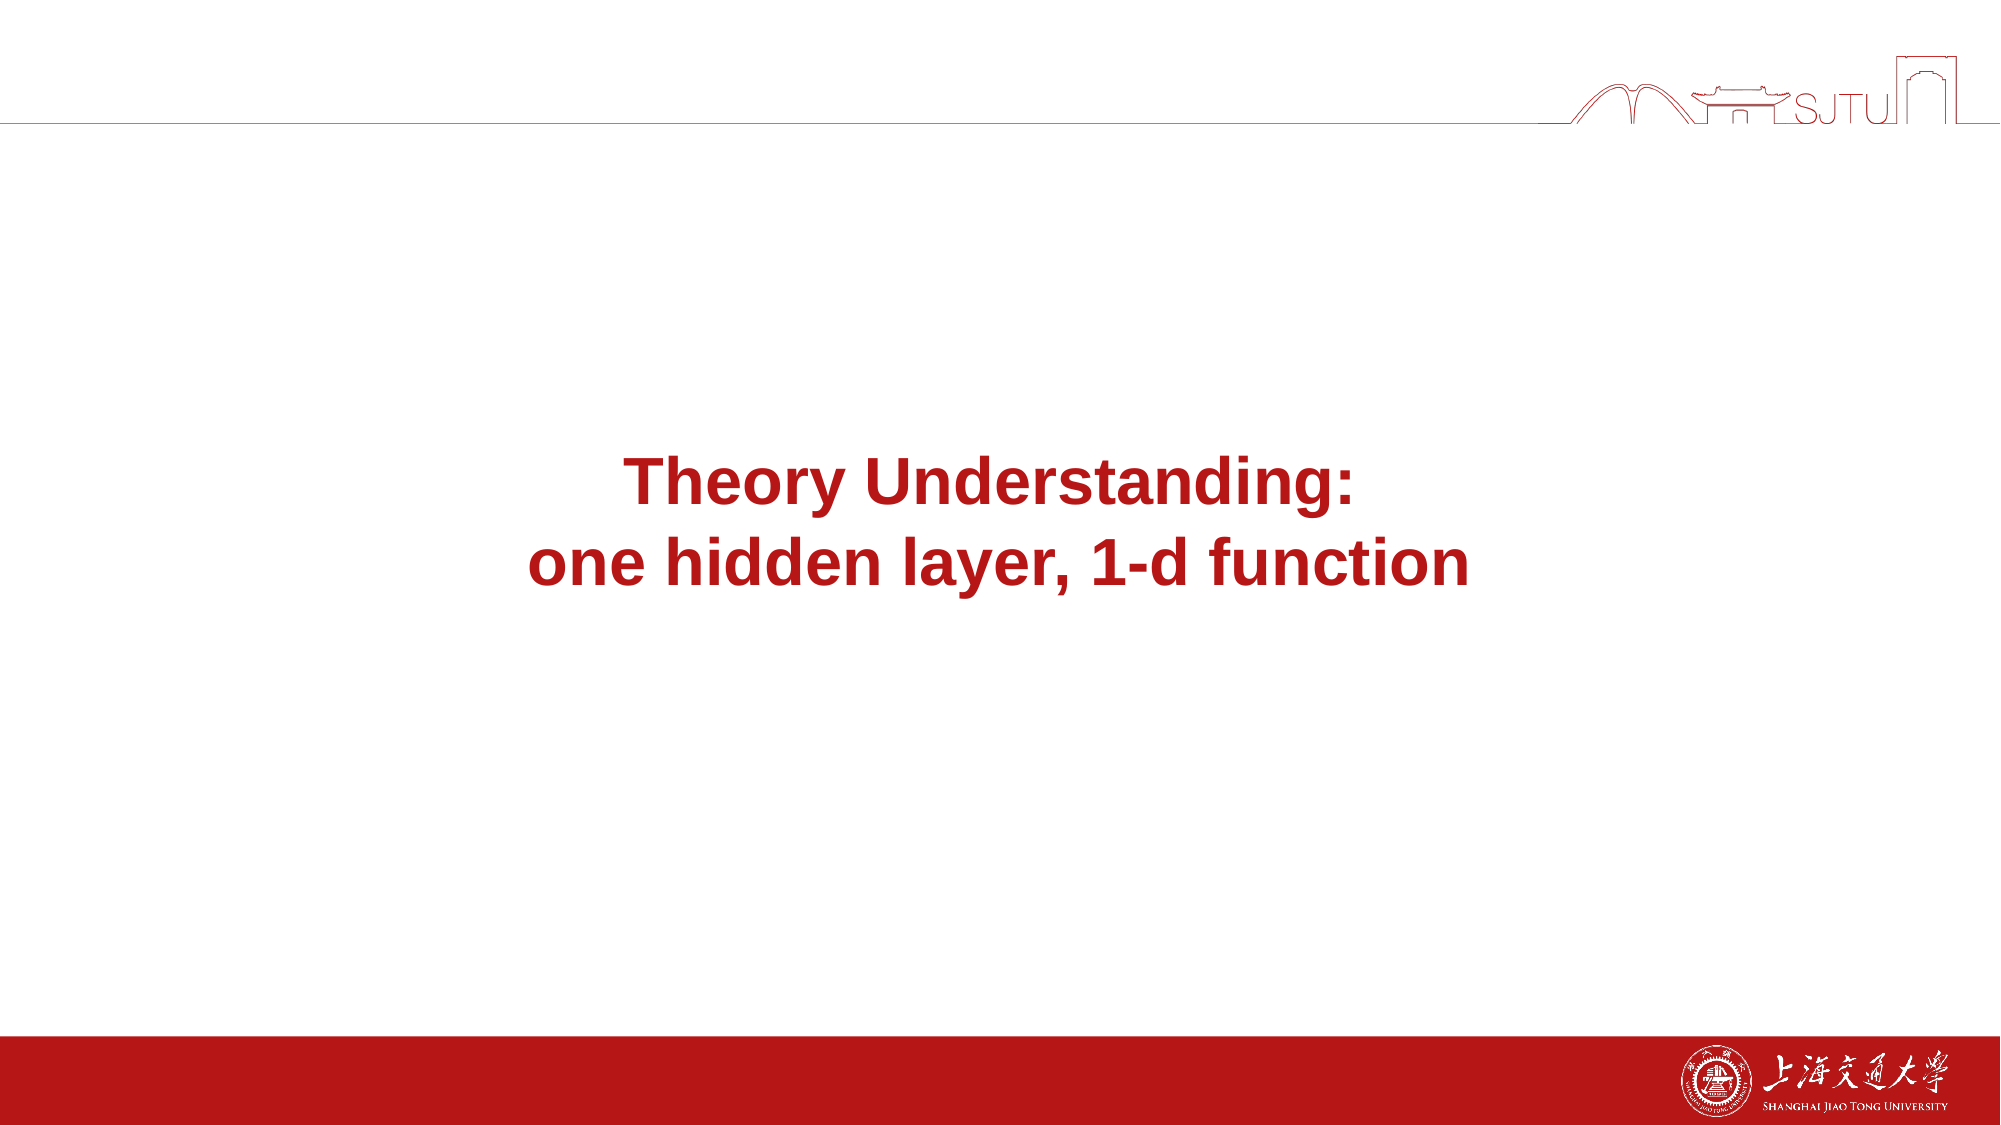

Theory Understanding:
one hidden layer, 1-d function